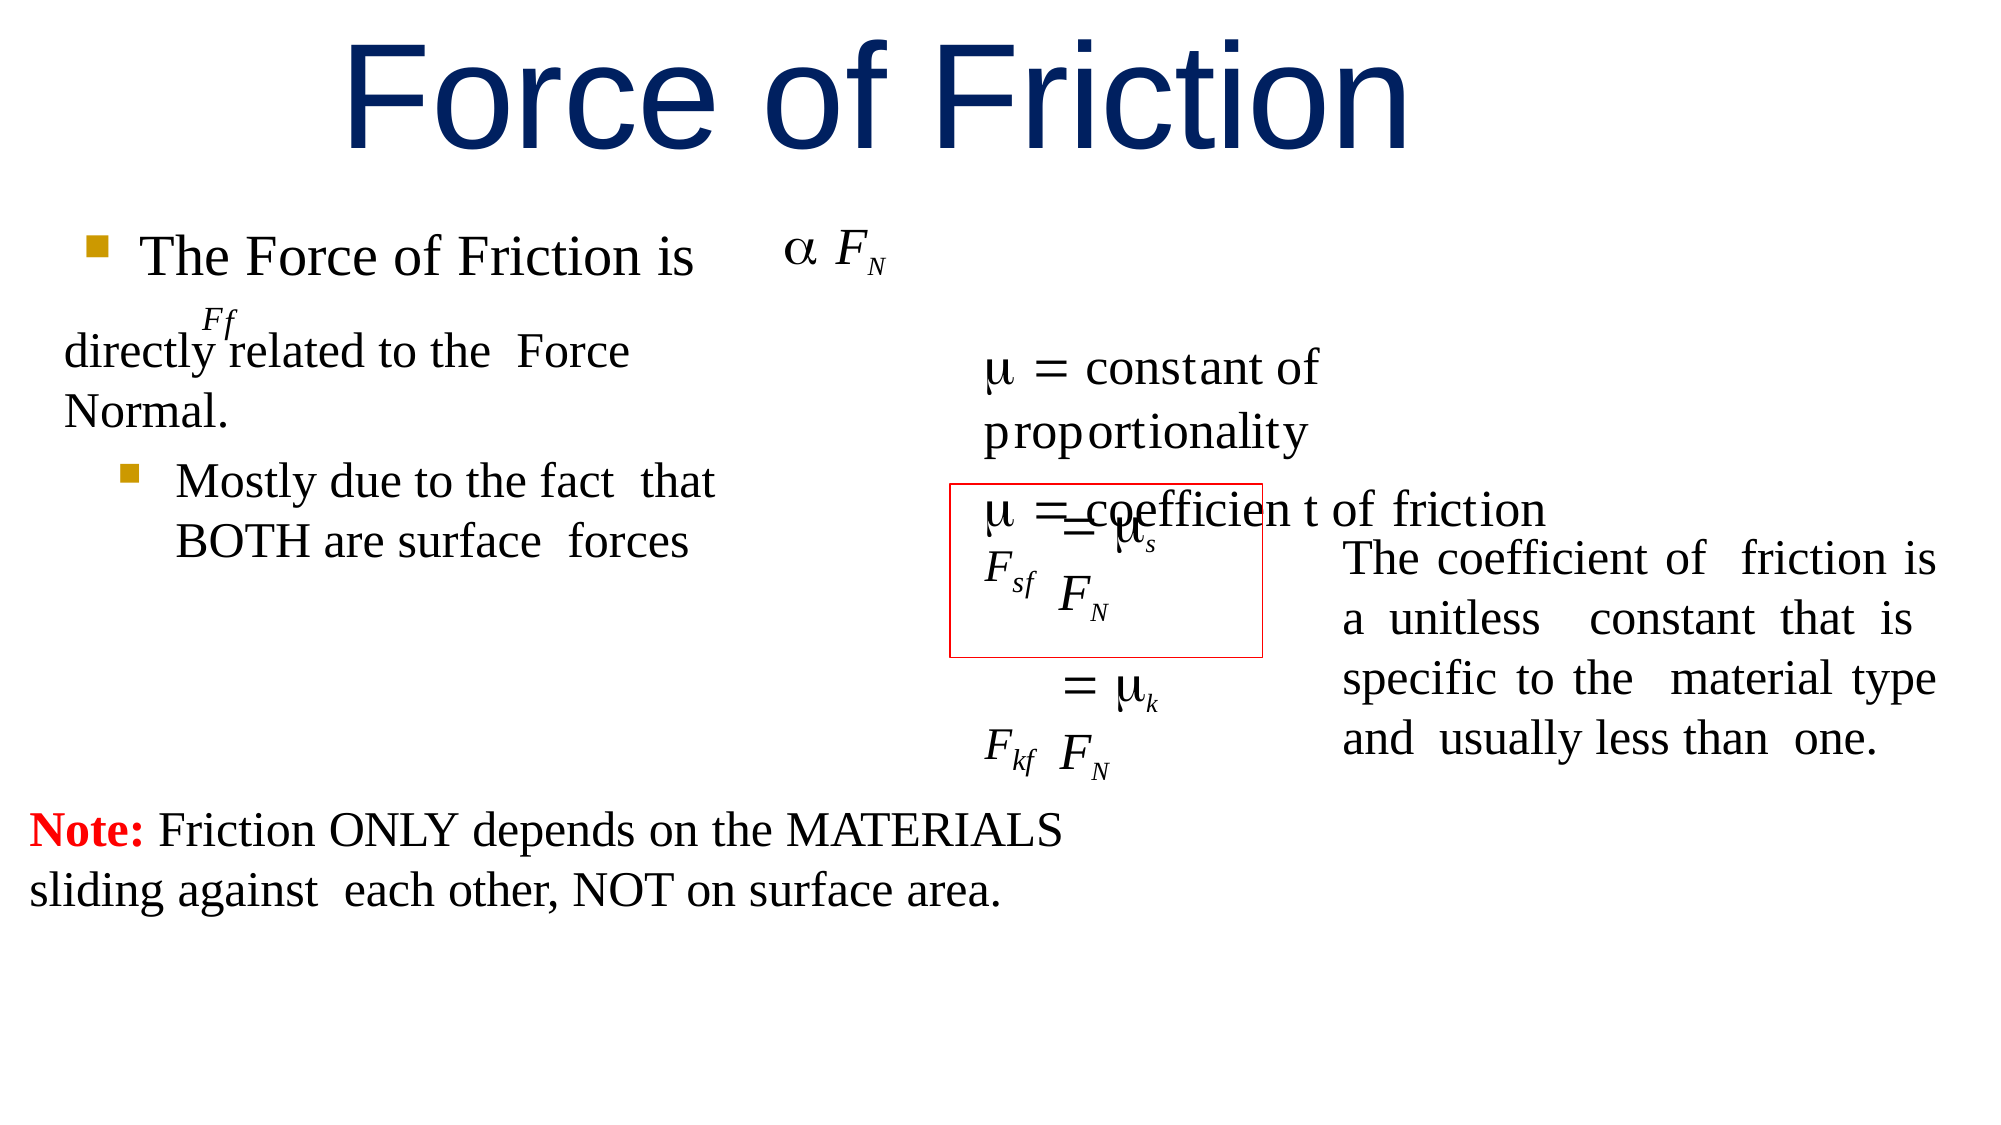

# Force of Friction
α FN
The Force of Friction is	Ff
directly related to the  Force Normal.
Mostly due to the fact  that BOTH are surface  forces
μ = constant of proportionality
μ = coefficien t of friction
= μs FN
= μk FN
Fsf  Fkf

The coefficient of  friction is a unitless  constant that is  specific to the  material type and  usually less than  one.
Note: Friction ONLY depends on the MATERIALS sliding against  each other, NOT on surface area.